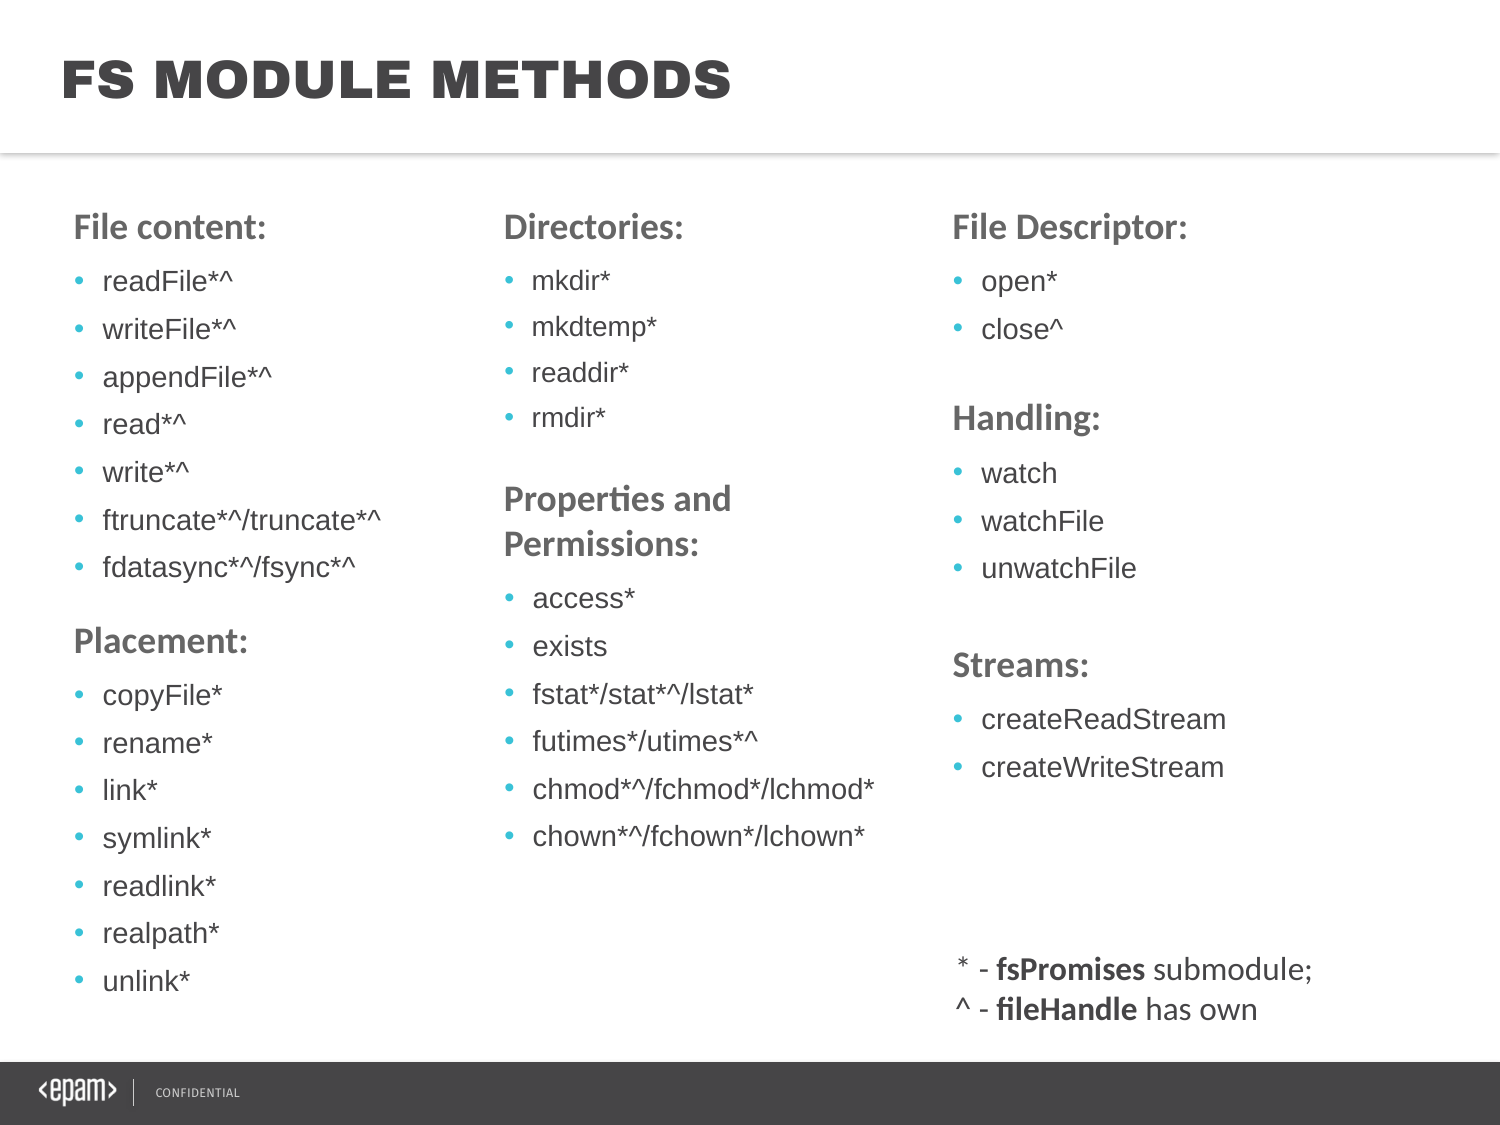

FS MODULE METHODS
File content:
Directories:
File Descriptor:
readFile*^
writeFile*^
appendFile*^
read*^
write*^
ftruncate*^/truncate*^
fdatasync*^/fsync*^
mkdir*
mkdtemp*
readdir*
rmdir*
open*
close^
Handling:
watch
watchFile
unwatchFile
Properties and Permissions:
access*
exists
fstat*/stat*^/lstat*
futimes*/utimes*^
chmod*^/fchmod*/lchmod*
chown*^/fchown*/lchown*
Placement:
Streams:
copyFile*
rename*
link*
symlink*
readlink*
realpath*
unlink*
createReadStream
createWriteStream
* - fsPromises submodule;
^ - fileHandle has own